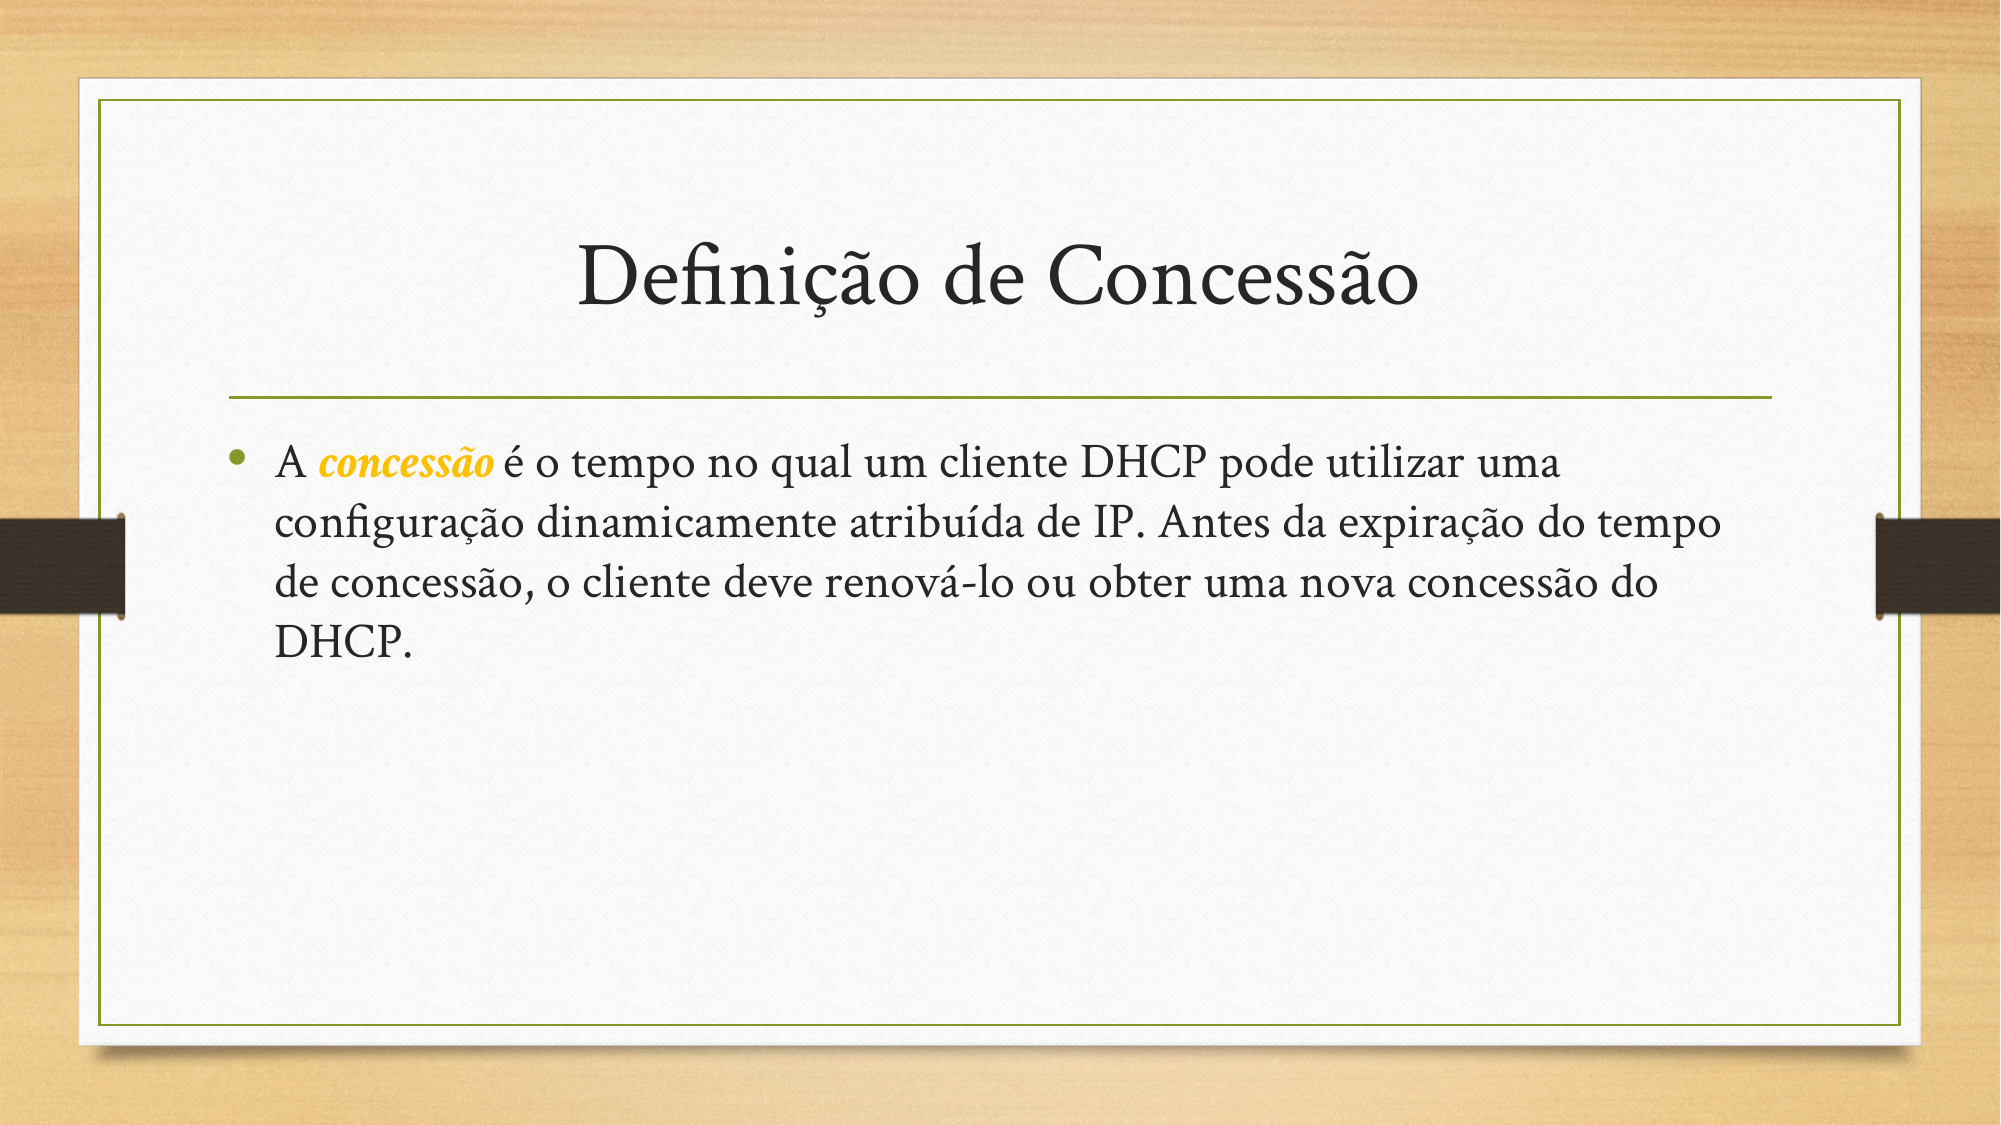

# Definição de Concessão
A concessão é o tempo no qual um cliente DHCP pode utilizar uma configuração dinamicamente atribuída de IP. Antes da expiração do tempo de concessão, o cliente deve renová-lo ou obter uma nova concessão do DHCP.